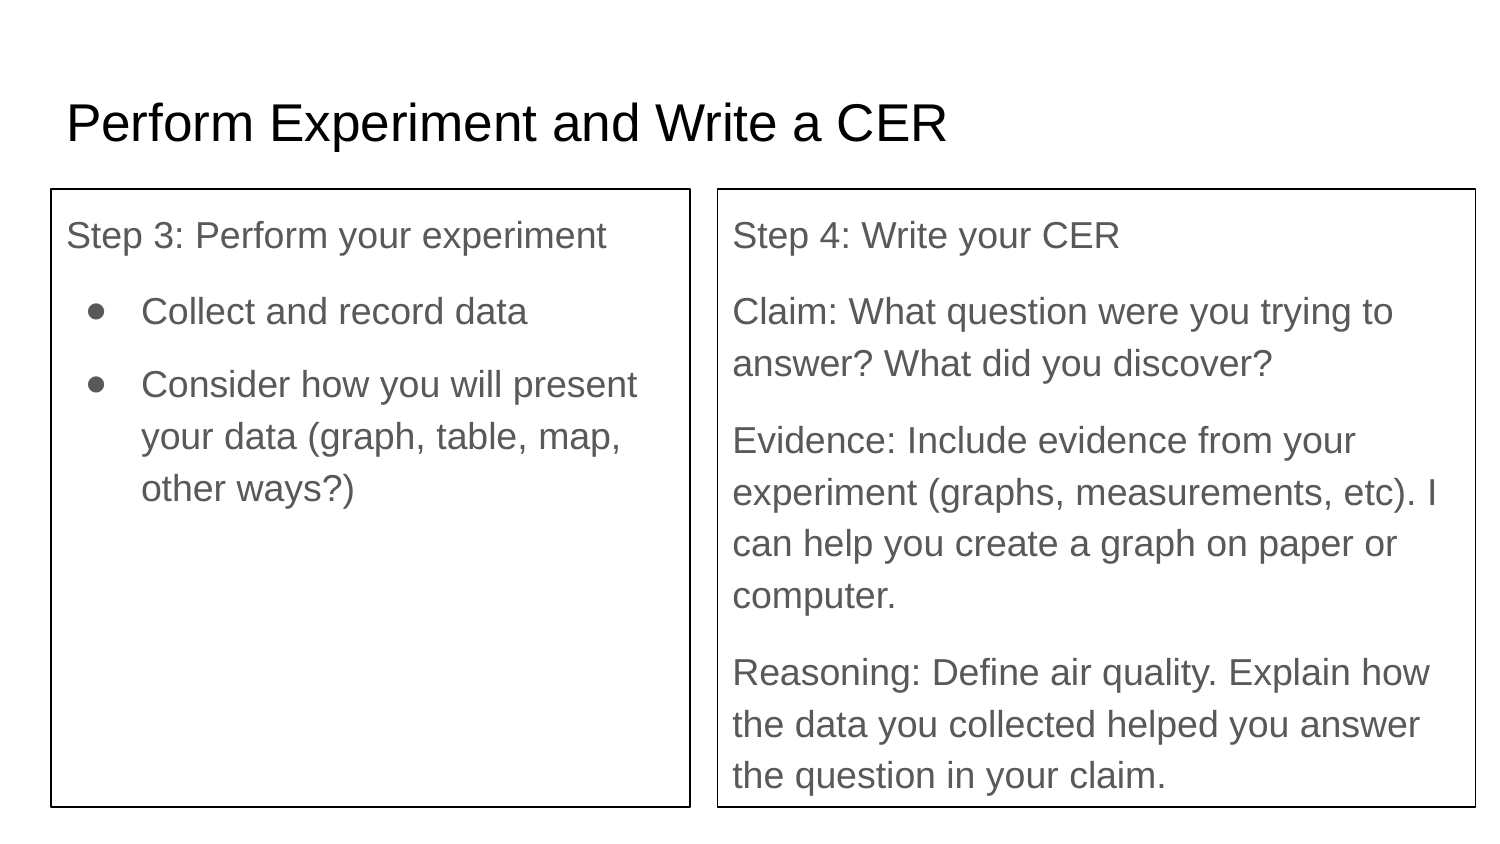

# Perform Experiment and Write a CER
Step 3: Perform your experiment
Collect and record data
Consider how you will present your data (graph, table, map, other ways?)
Step 4: Write your CER
Claim: What question were you trying to answer? What did you discover?
Evidence: Include evidence from your experiment (graphs, measurements, etc). I can help you create a graph on paper or computer.
Reasoning: Define air quality. Explain how the data you collected helped you answer the question in your claim.